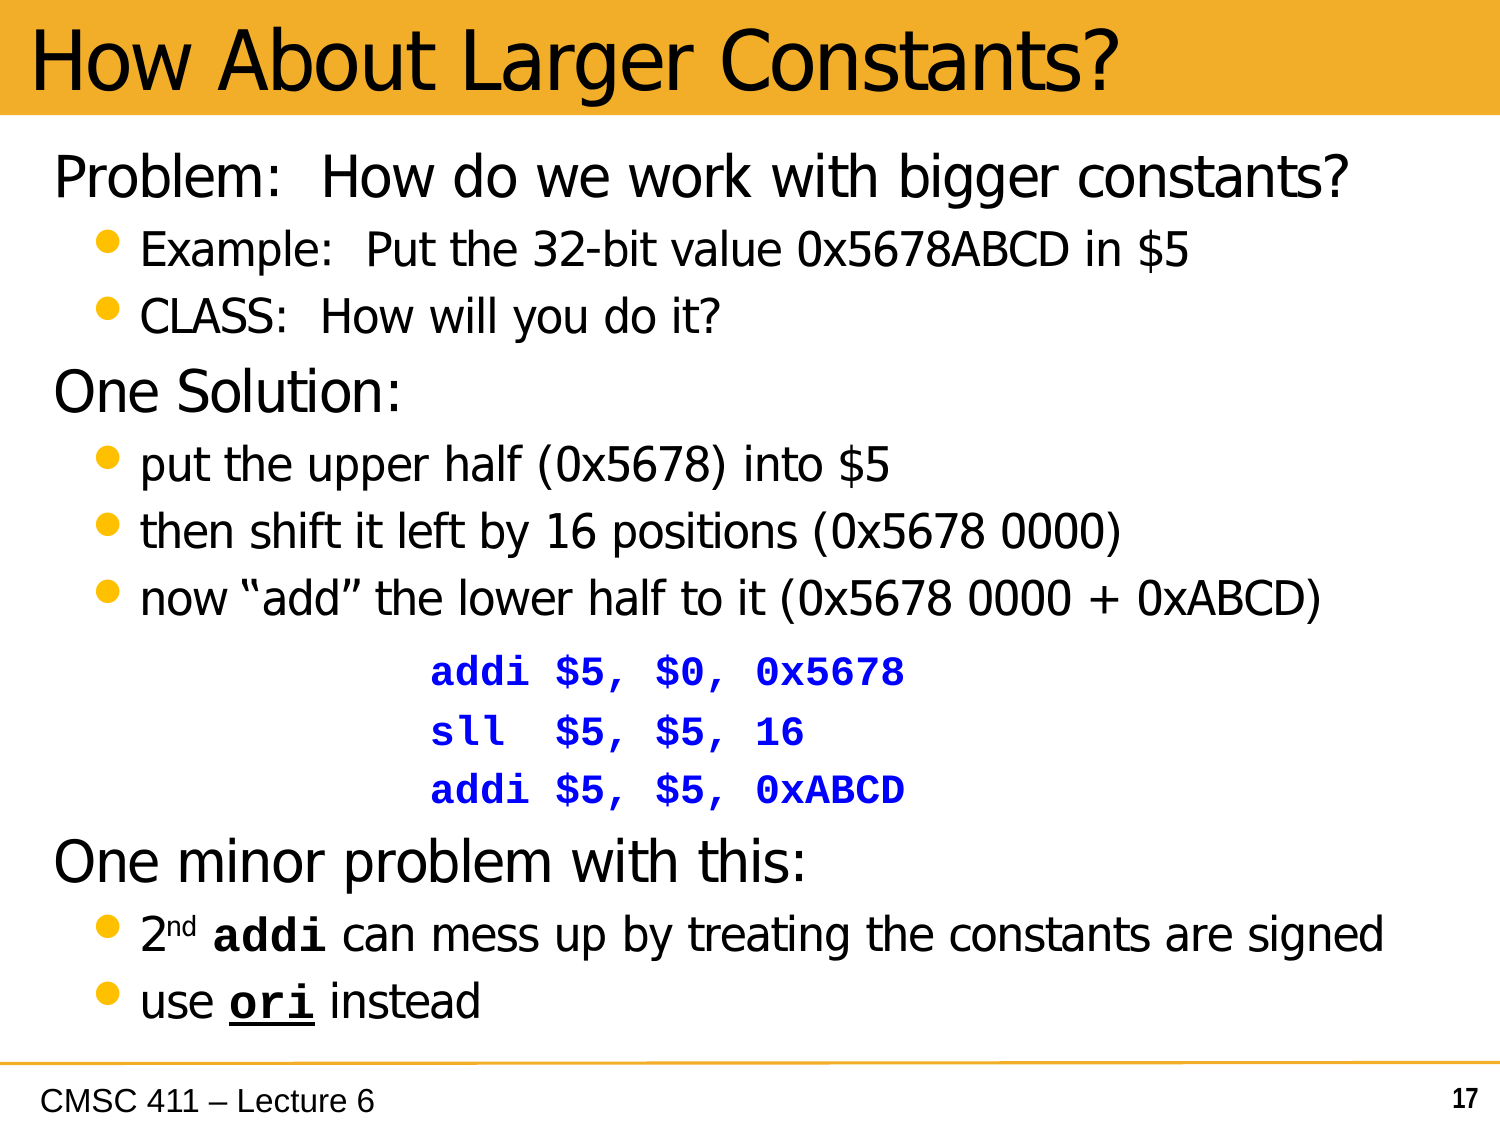

# How About Larger Constants?

Problem:  How do we work with bigger constants?
Example:  Put the 32-bit value 0x5678ABCD in $5
CLASS:  How will you do it?
One Solution:
put the upper half (0x5678) into $5
then shift it left by 16 positions (0x5678 0000)
now “add” the lower half to it (0x5678 0000 + 0xABCD)
		addi $5, $0, 0x5678
		sll  $5, $5, 16
		addi $5, $5, 0xABCD
One minor problem with this:
2nd addi can mess up by treating the constants are signed
use ori instead
17